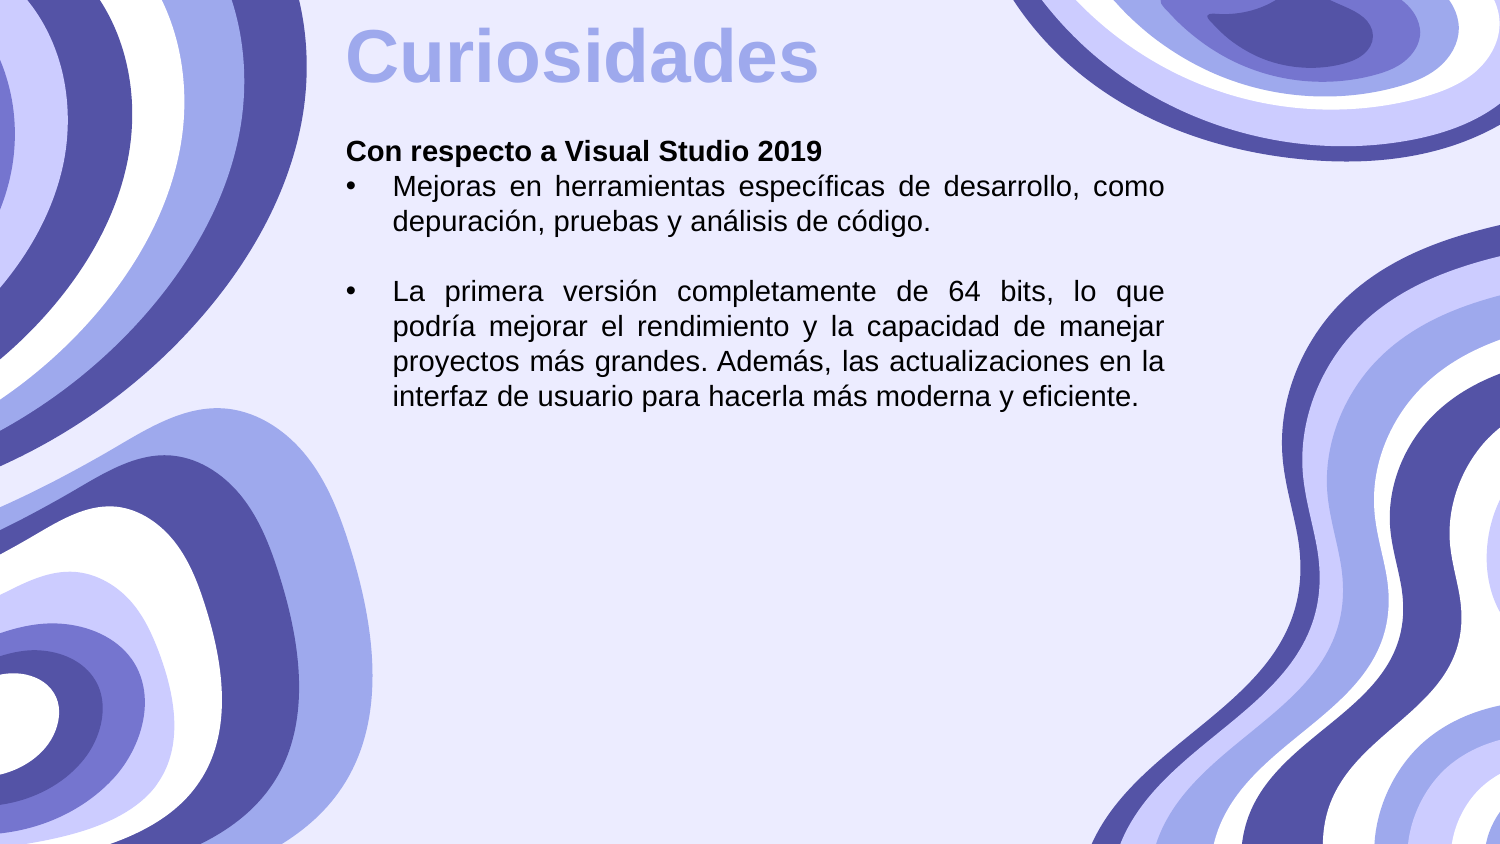

Curiosidades
Con respecto a Visual Studio 2019
Mejoras en herramientas específicas de desarrollo, como depuración, pruebas y análisis de código.

La primera versión completamente de 64 bits, lo que podría mejorar el rendimiento y la capacidad de manejar proyectos más grandes. Además, las actualizaciones en la interfaz de usuario para hacerla más moderna y eficiente.